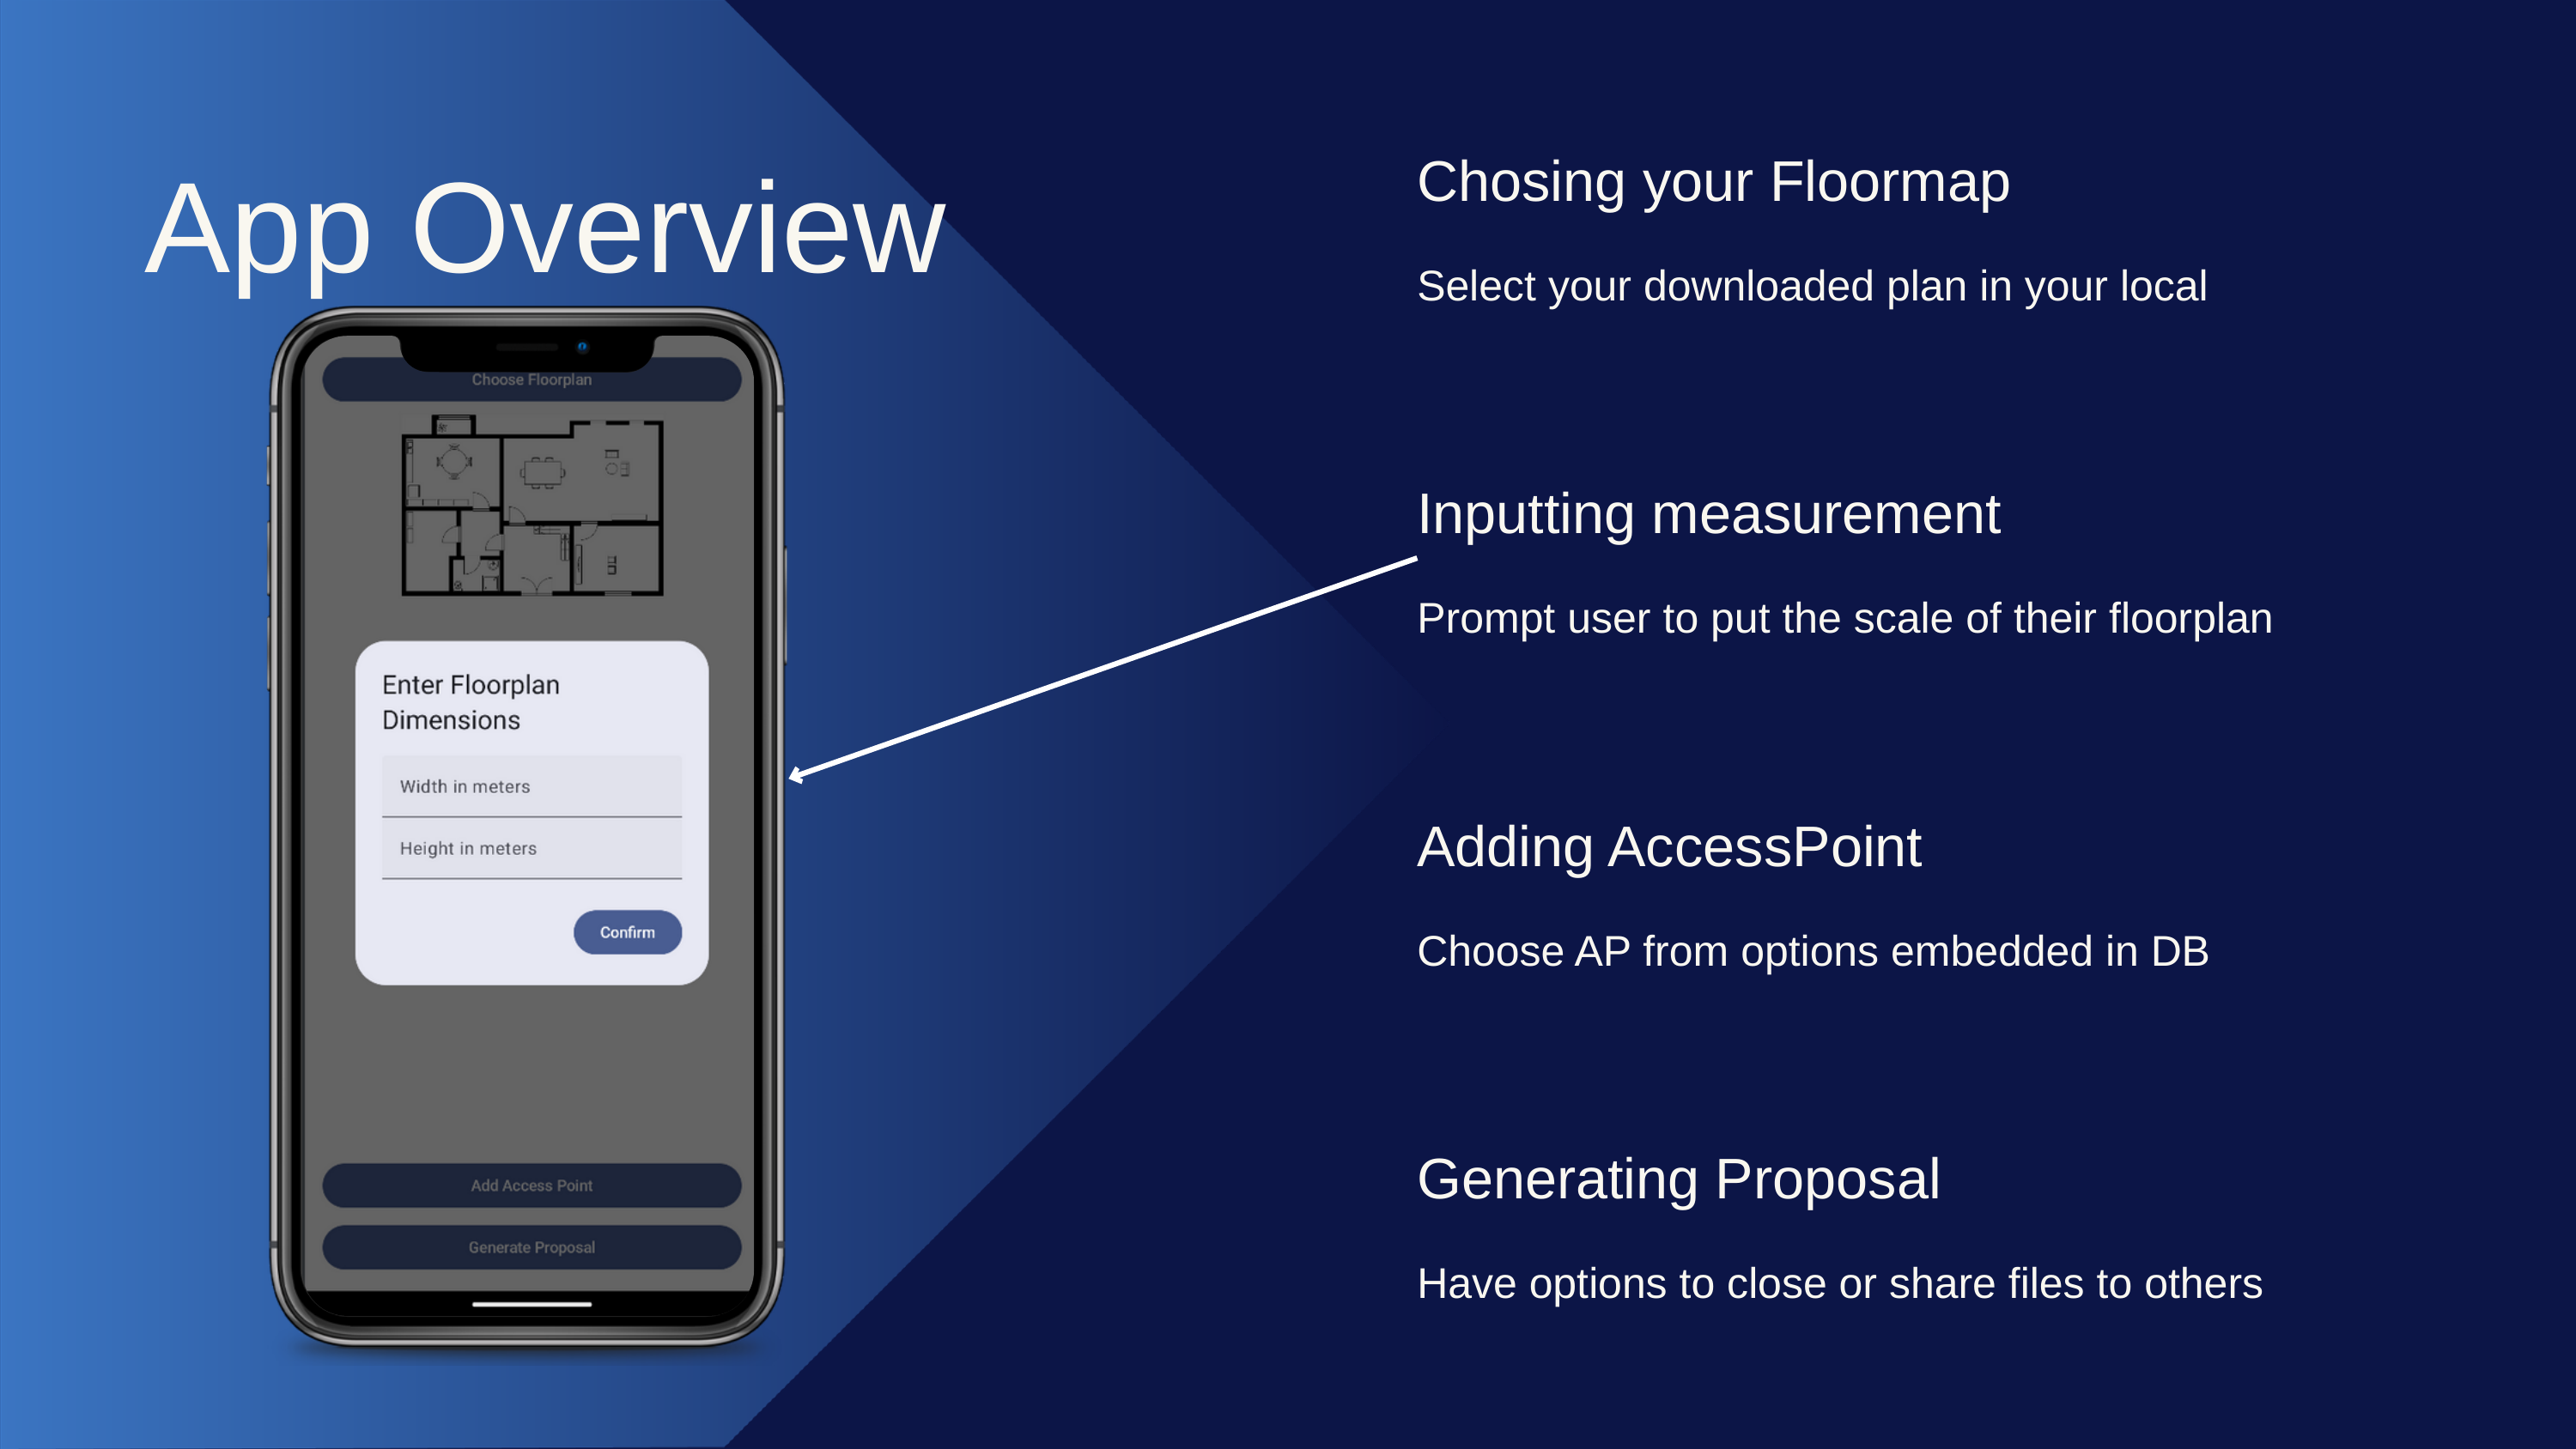

App Overview
Chosing your Floormap
Select your downloaded plan in your local

Inputting measurement
Prompt user to put the scale of their floorplan

Adding AccessPoint
Choose AP from options embedded in DB
Generating Proposal
Have options to close or share files to others